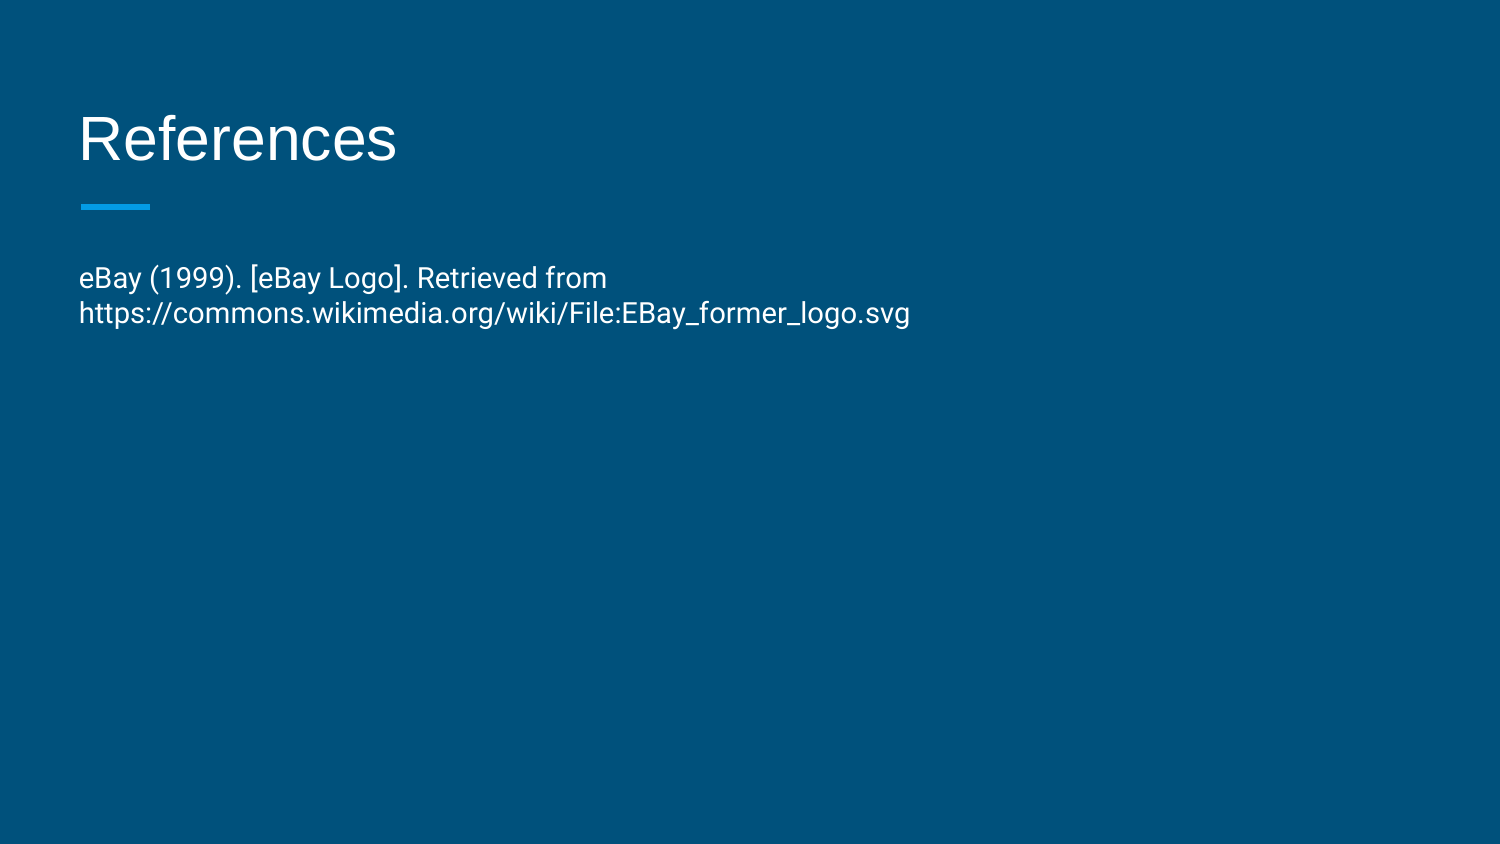

# References
eBay (1999). [eBay Logo]. Retrieved from https://commons.wikimedia.org/wiki/File:EBay_former_logo.svg